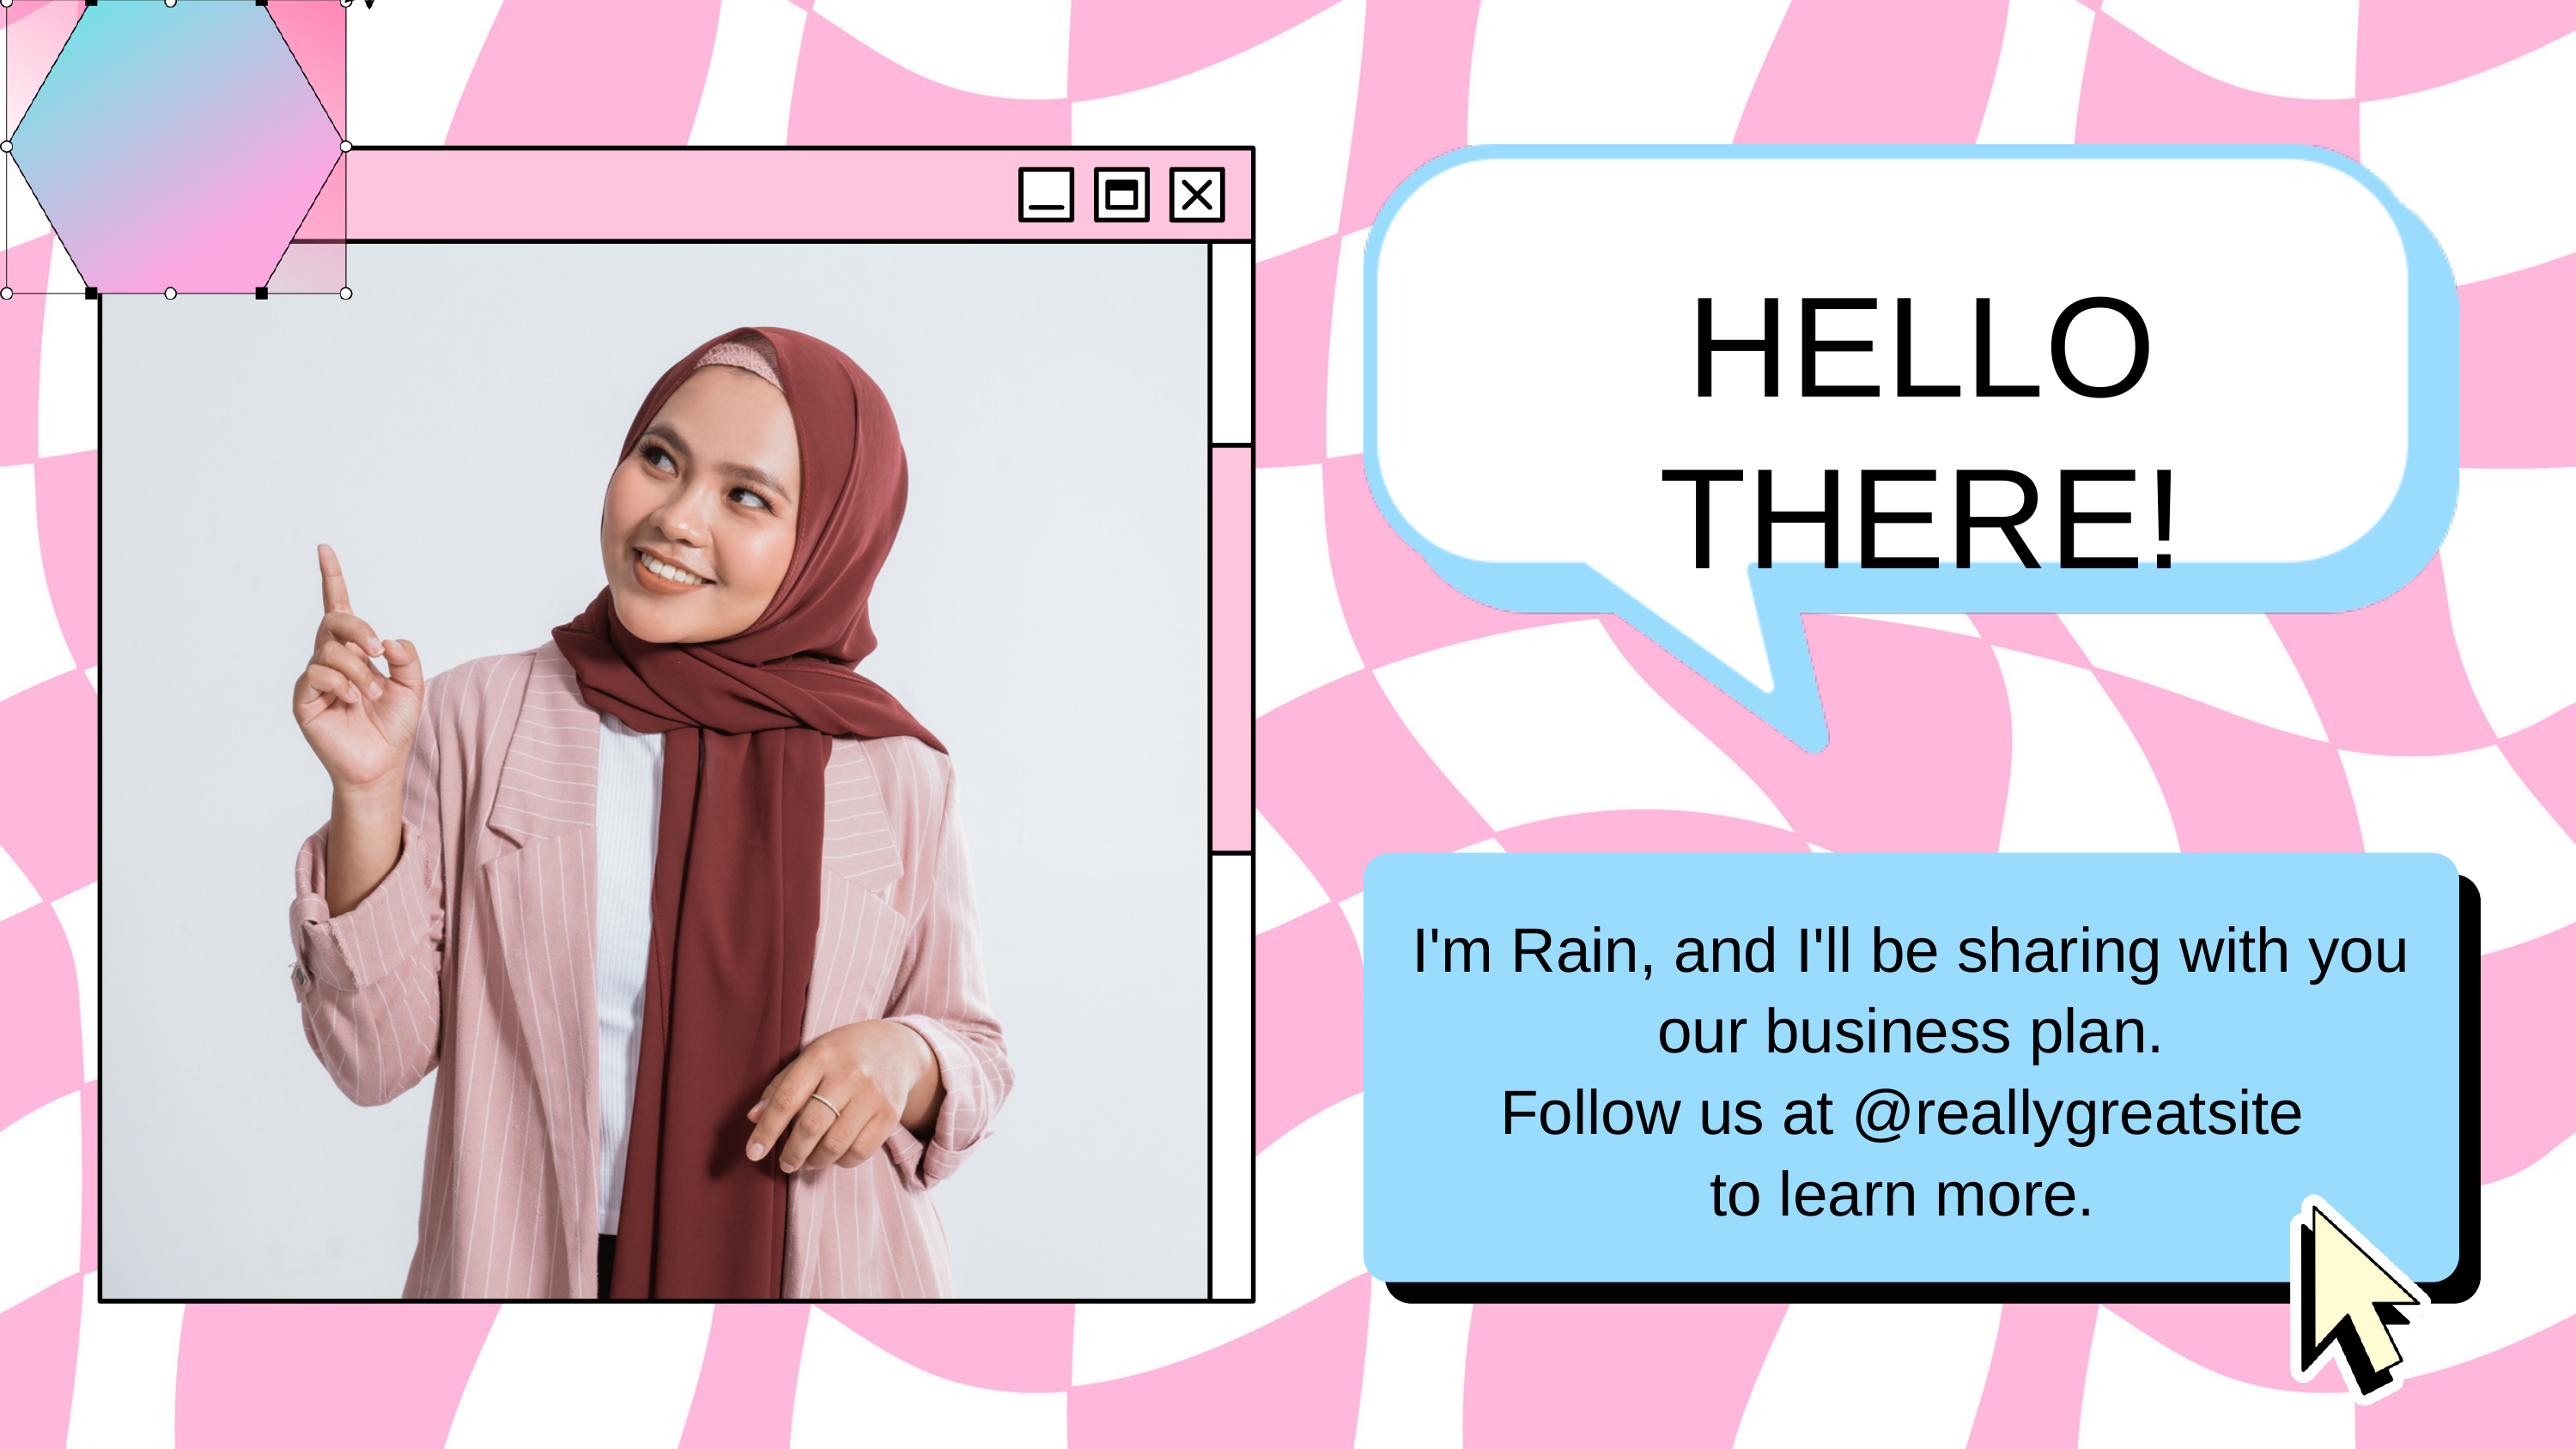

HELLO THERE!

I'm Rain, and I'll be sharing with you our business plan.
Follow us at @reallygreatsite
to learn more.